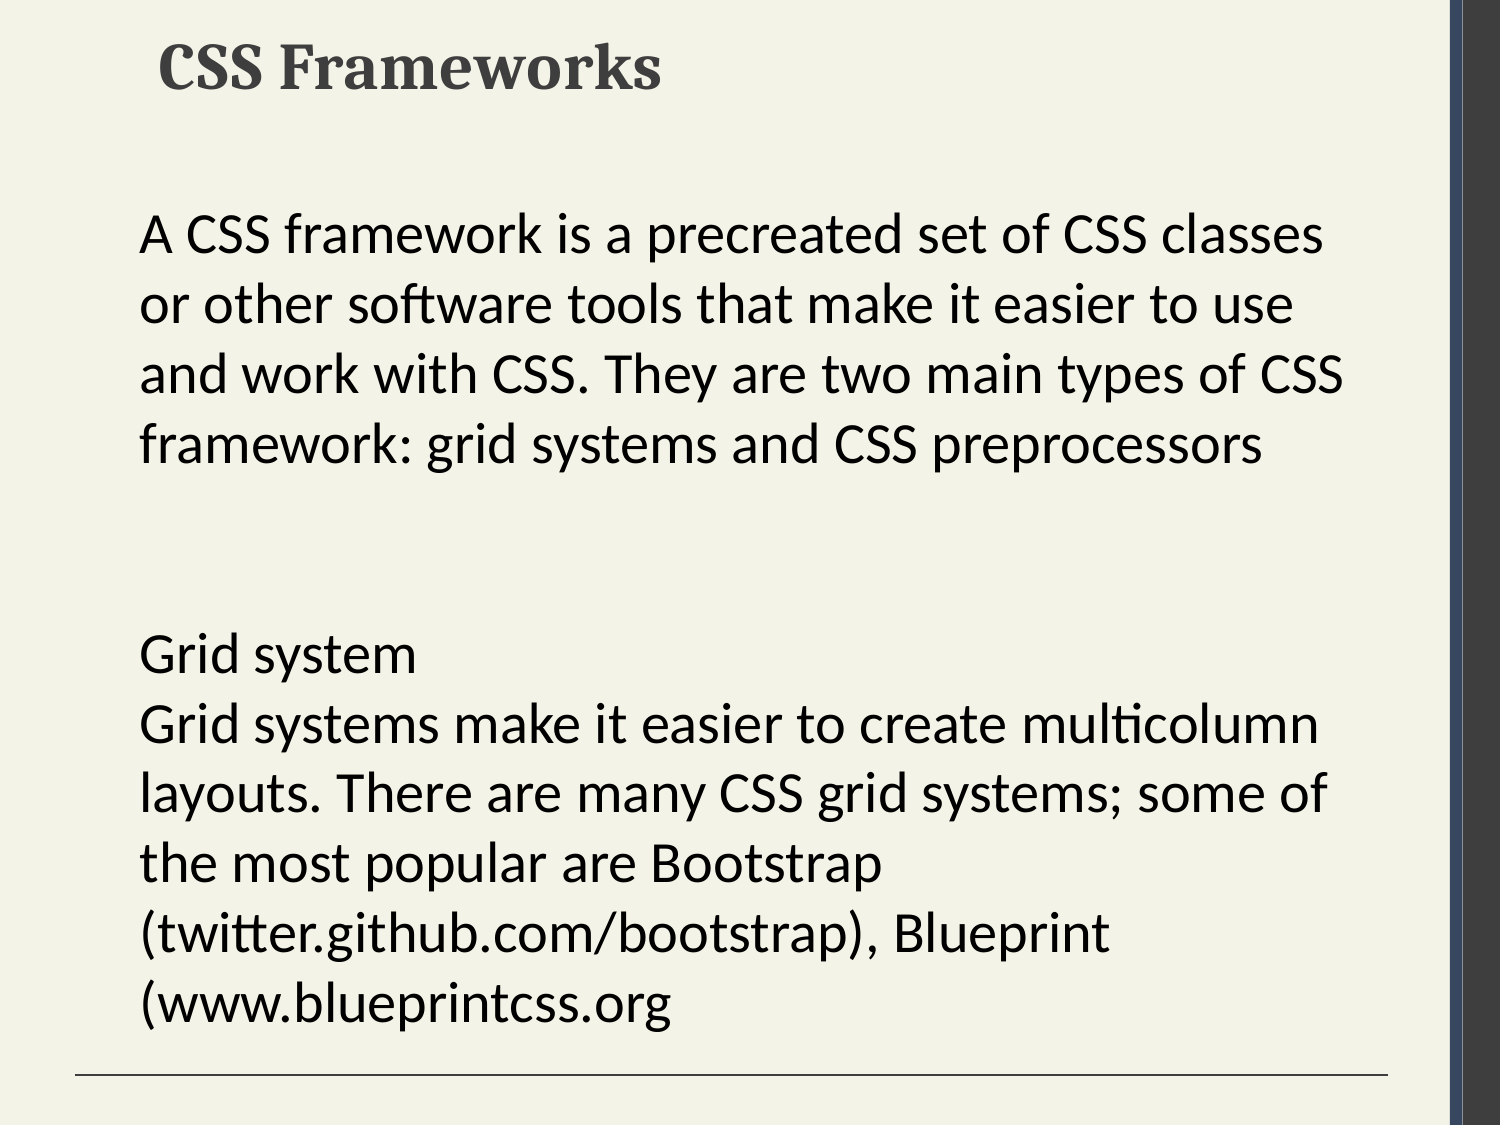

# CSS Frameworks
A CSS framework is a precreated set of CSS classes or other software tools that make it easier to use and work with CSS. They are two main types of CSS framework: grid systems and CSS preprocessors

Grid system
Grid systems make it easier to create multicolumn layouts. There are many CSS grid systems; some of the most popular are Bootstrap (twitter.github.com/bootstrap), Blueprint (www.blueprintcss.org